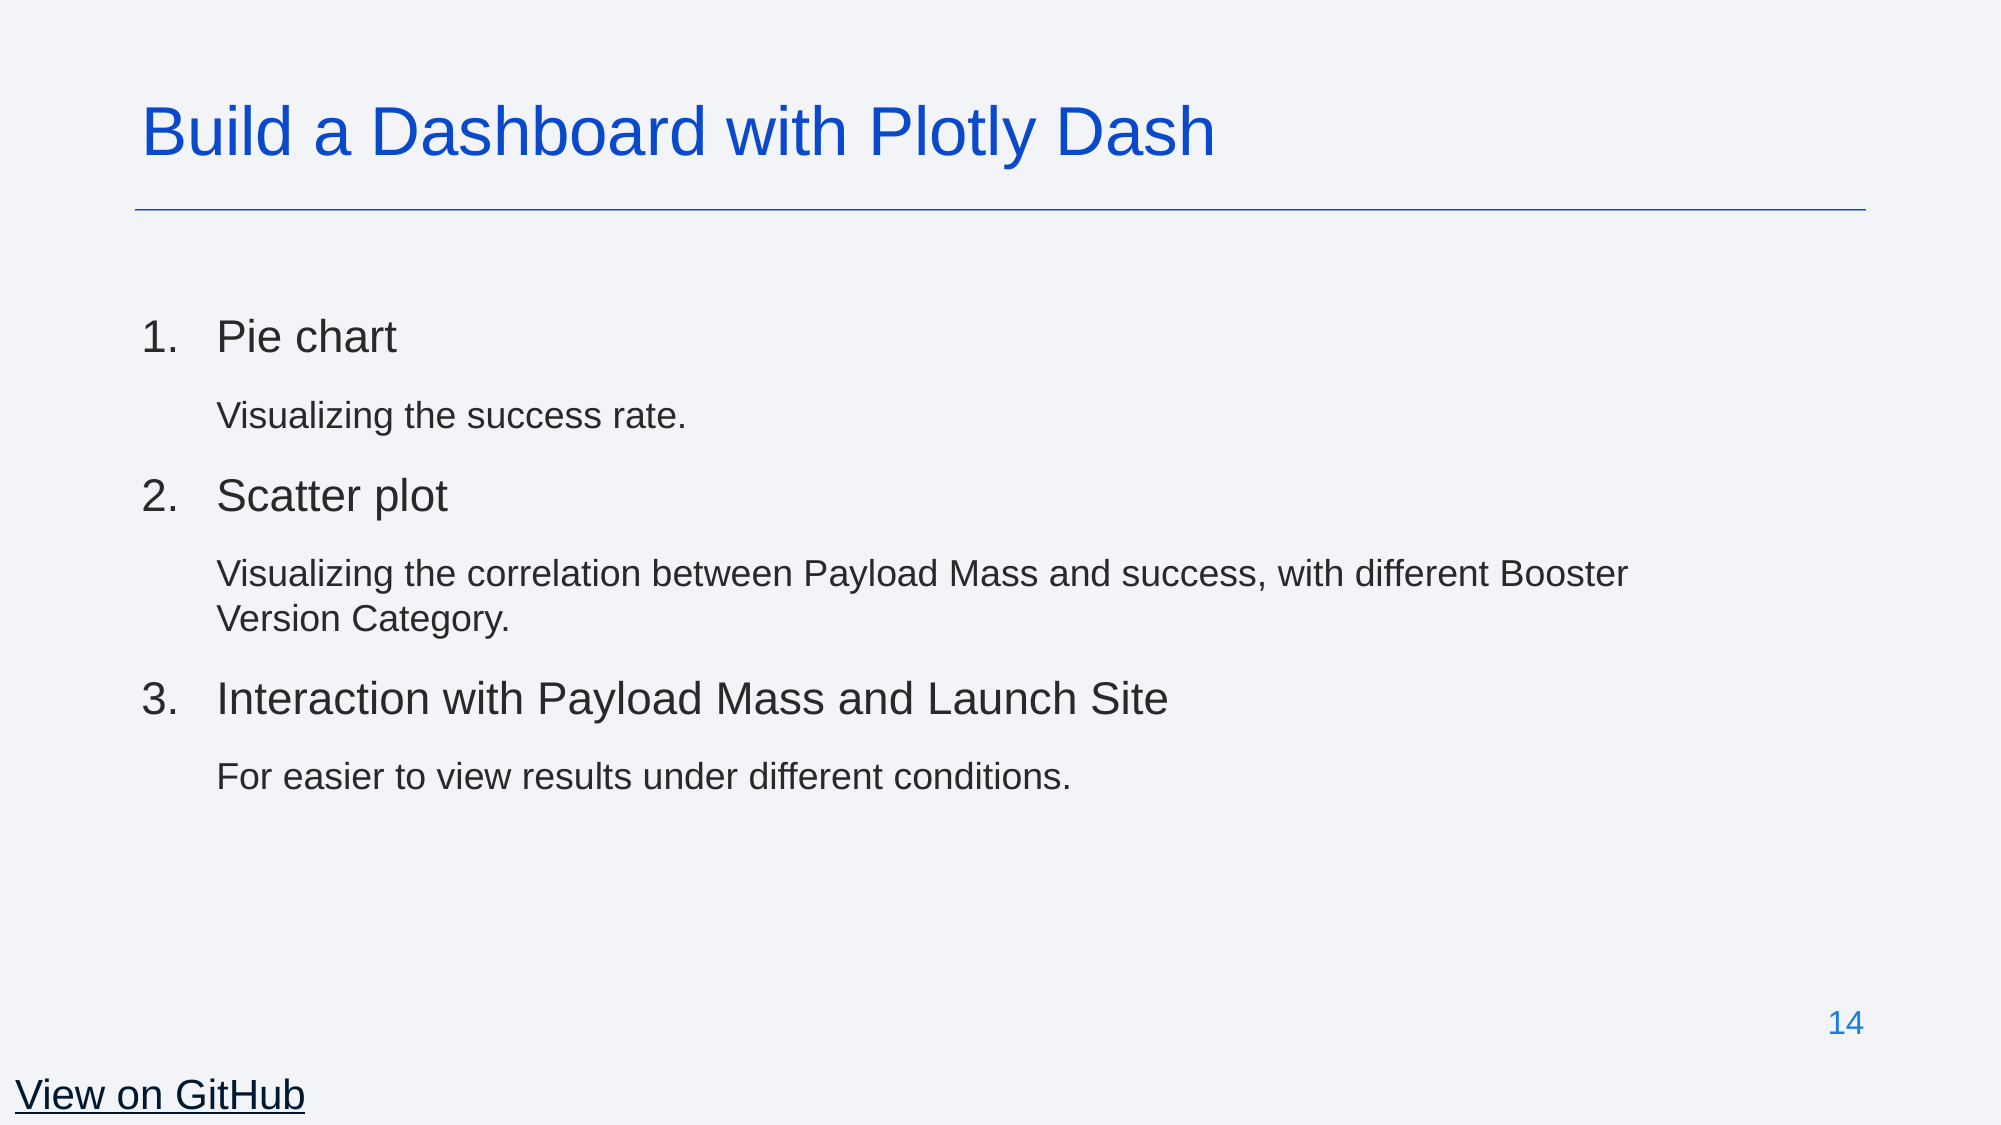

Build a Dashboard with Plotly Dash
Pie chart
Visualizing the success rate.
Scatter plot
Visualizing the correlation between Payload Mass and success, with different Booster Version Category.
Interaction with Payload Mass and Launch Site
For easier to view results under different conditions.
14
View on GitHub